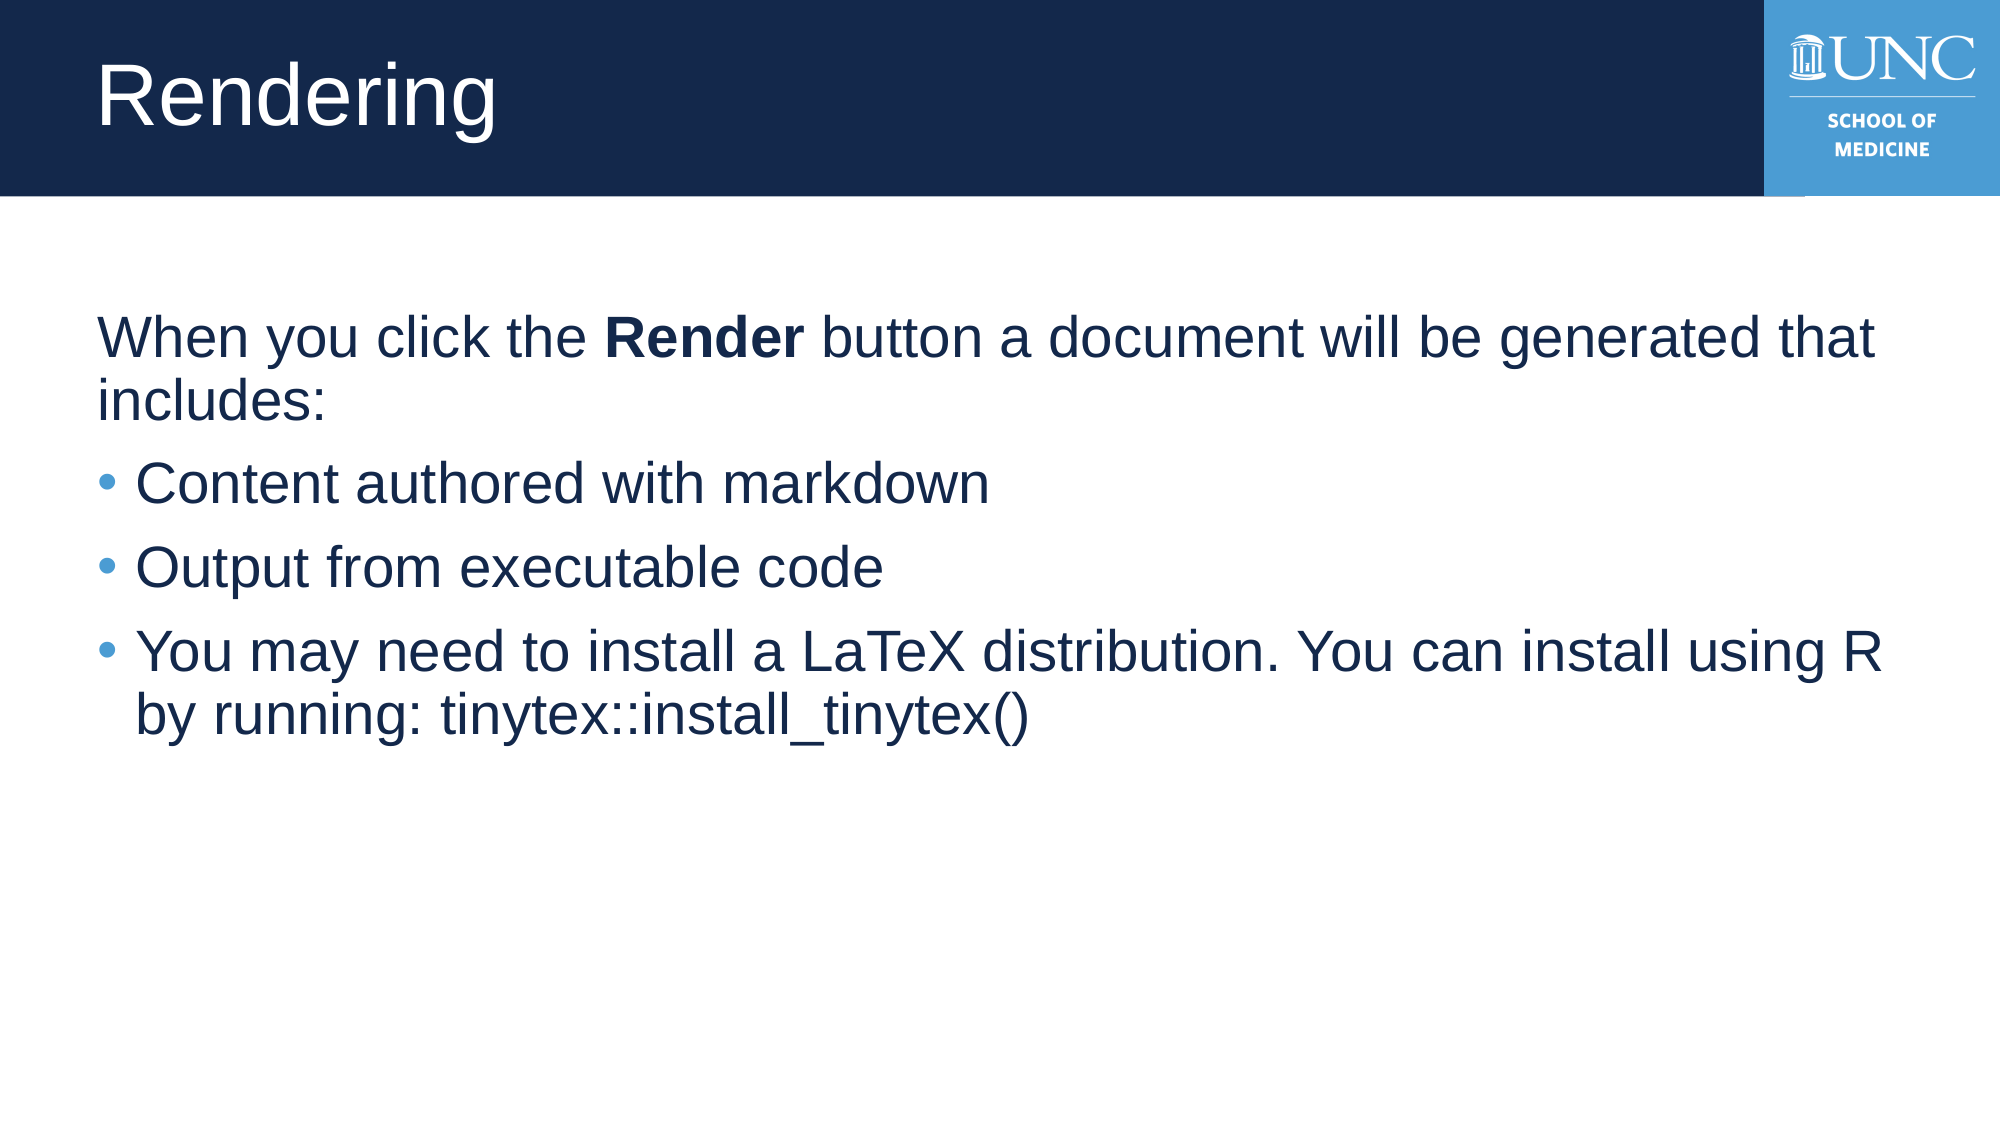

# Rendering
When you click the Render button a document will be generated that includes:
Content authored with markdown
Output from executable code
You may need to install a LaTeX distribution. You can install using R by running: tinytex::install_tinytex()